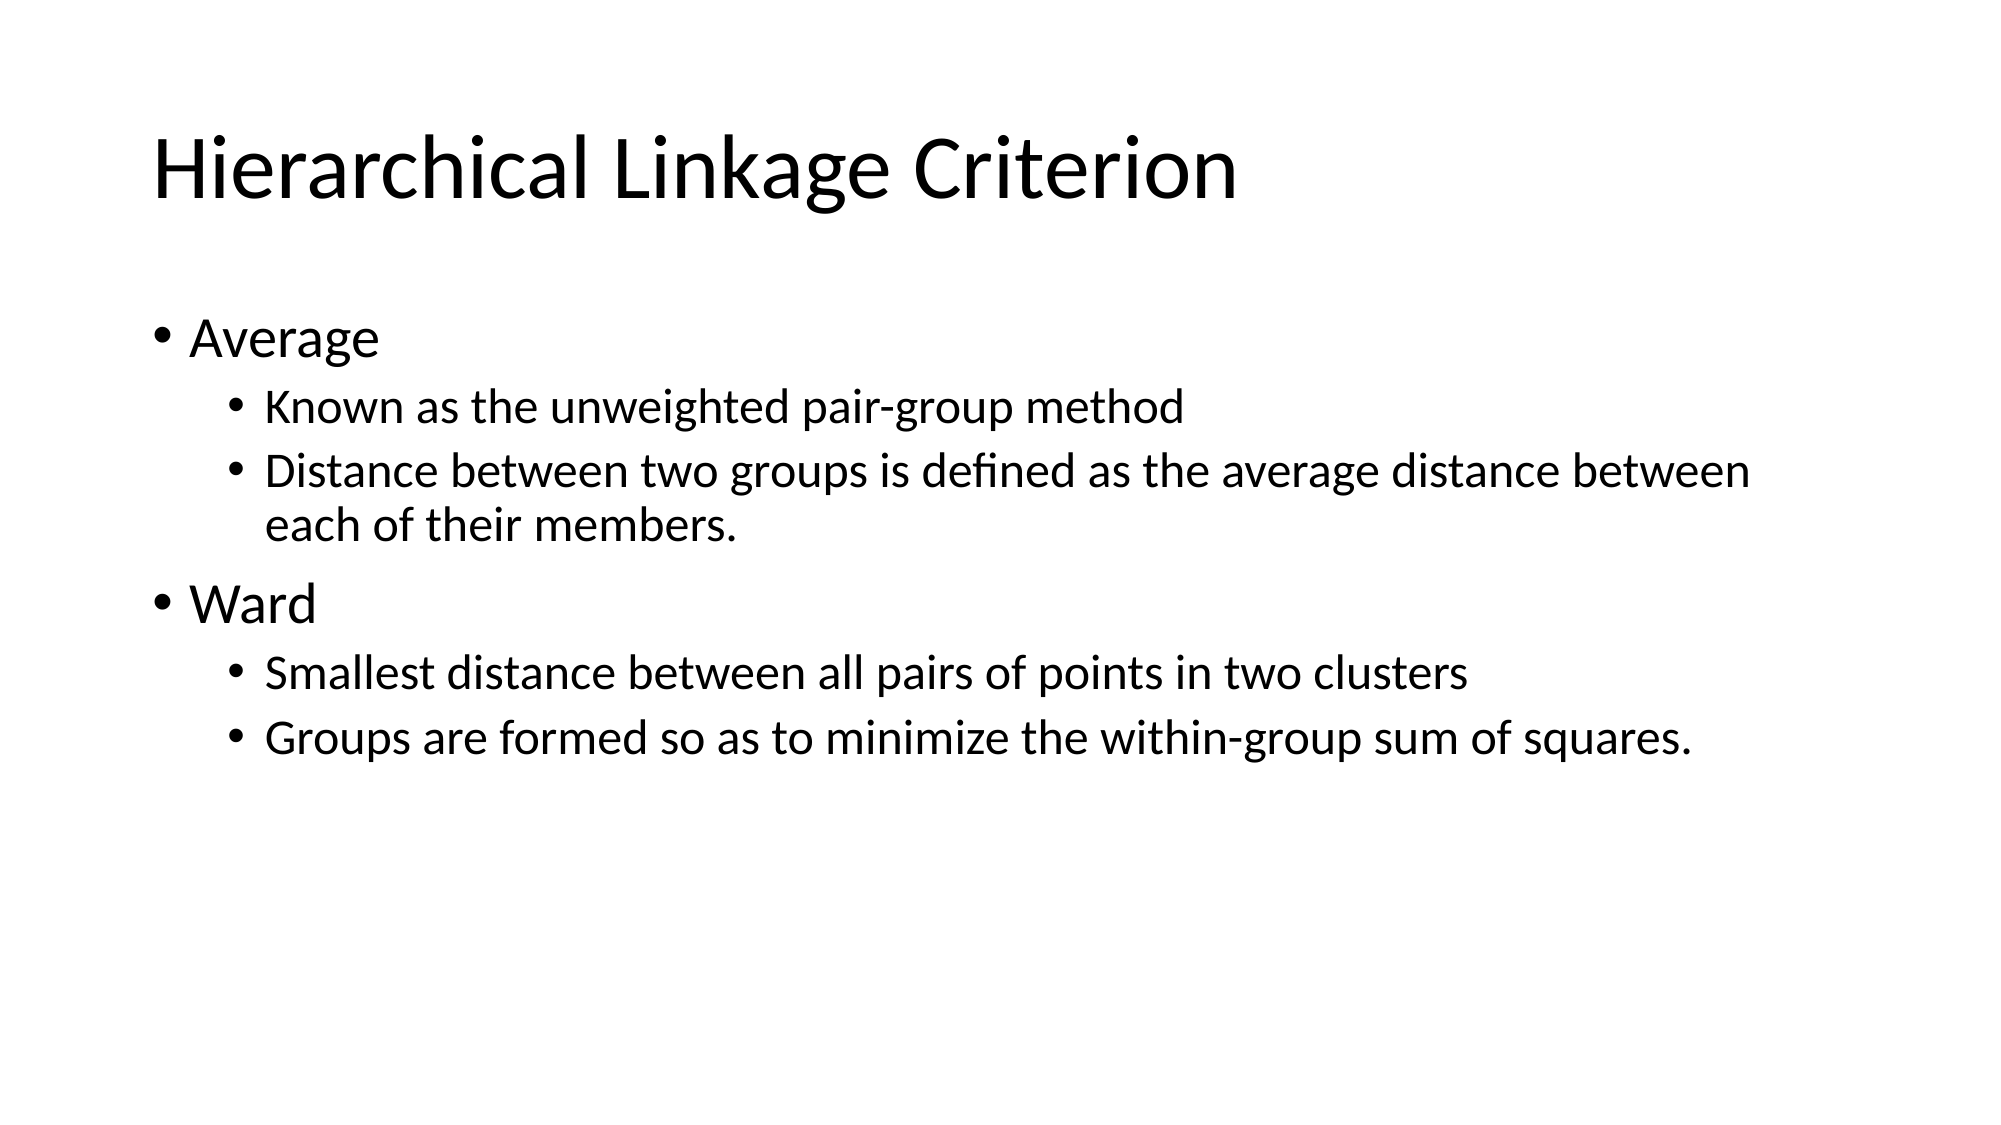

# Hierarchical Linkage Criterion
Average
Known as the unweighted pair-group method
Distance between two groups is defined as the average distance between each of their members.
Ward
Smallest distance between all pairs of points in two clusters
Groups are formed so as to minimize the within-group sum of squares.